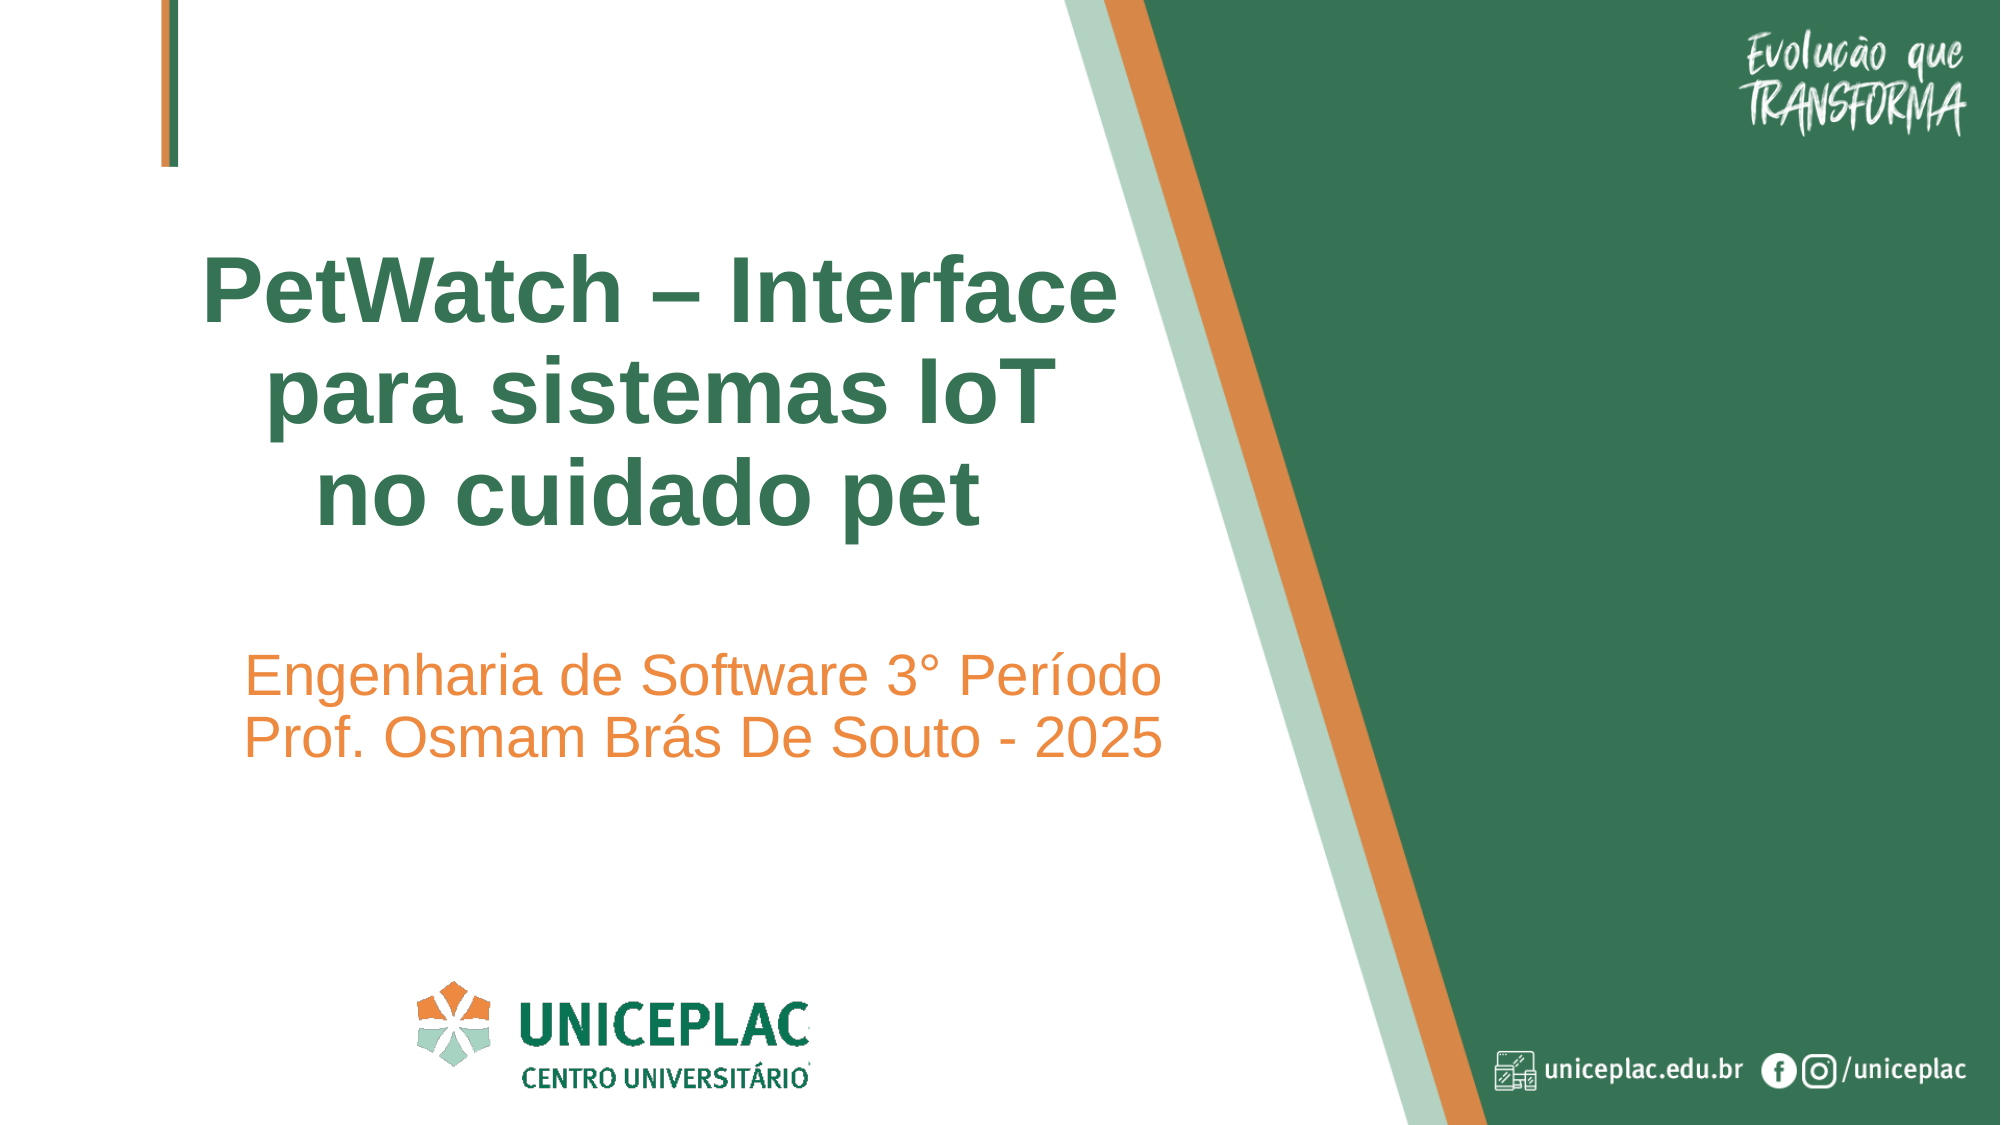

# PetWatch – Interface para sistemas IoT no cuidado pet
Engenharia de Software 3° Período
Prof. Osmam Brás De Souto - 2025